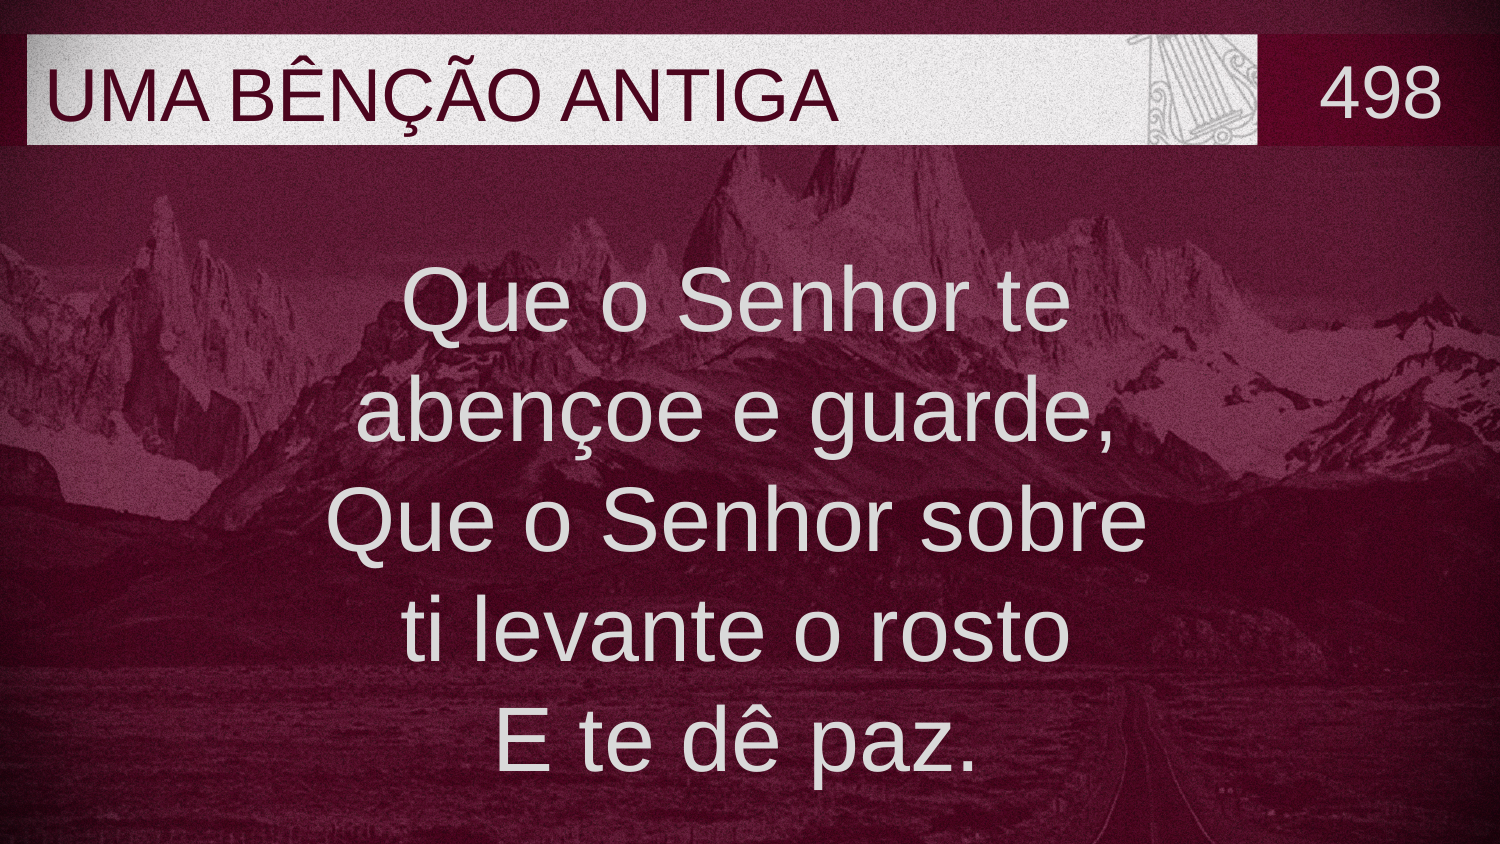

# UMA BÊNÇÃO ANTIGA
498
Que o Senhor te
abençoe e guarde,
Que o Senhor sobre
ti levante o rosto
E te dê paz.